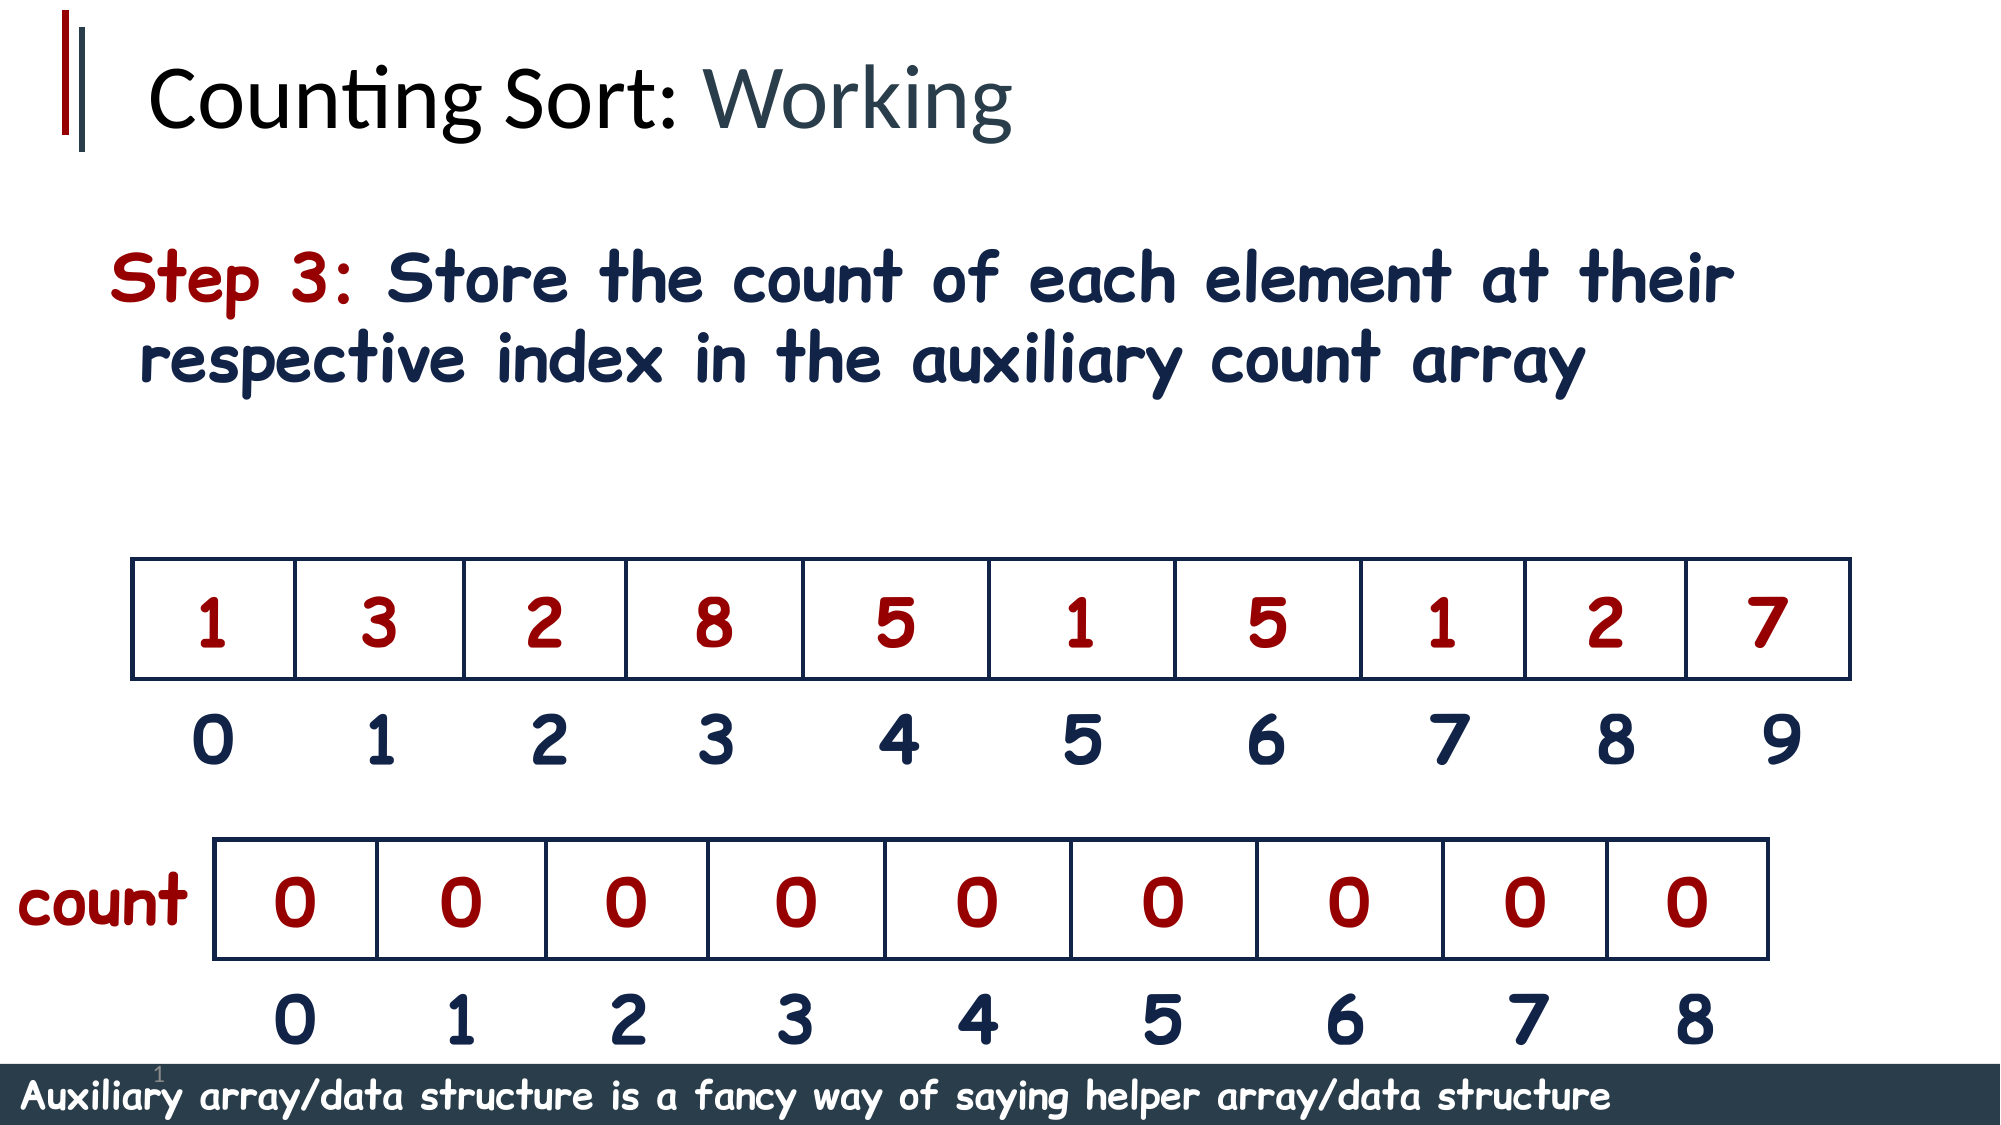

# Counting Sort: Working
Step 3: Store the count of each element at their  respective index in the auxiliary count array
| 1 | 3 | 2 | 8 | 5 | 1 | 5 | 1 | 2 | 7 |
| --- | --- | --- | --- | --- | --- | --- | --- | --- | --- |
0	1	2	3	4	5	6	7	8	9
| 0 | 0 | 0 | 0 | 0 | 0 | 0 | 0 | 0 |
| --- | --- | --- | --- | --- | --- | --- | --- | --- |
count
0
1
2
3
4
5
6
7
8
1
27

Auxiliary array/data structure is a fancy way of saying helper array/data structure